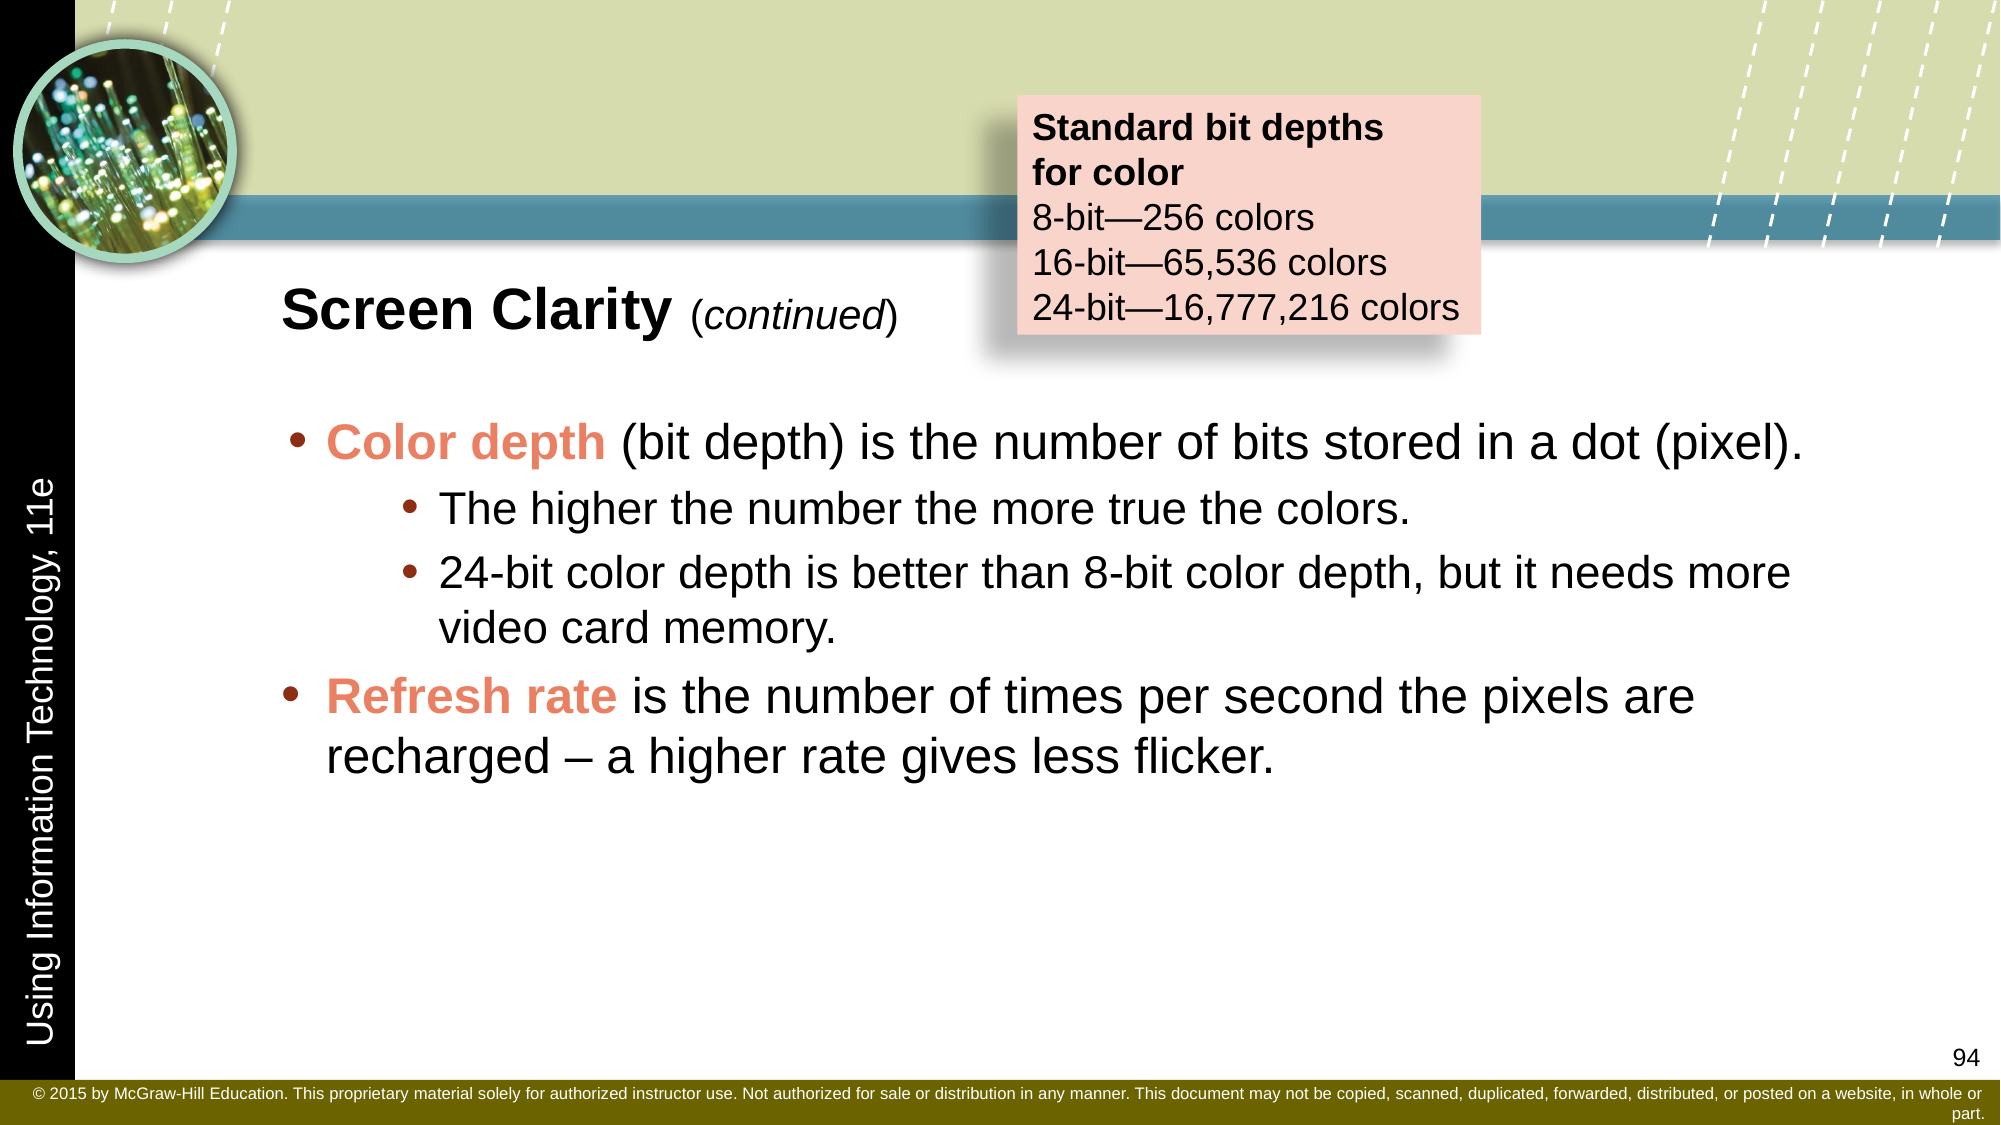

Standard bit depths
for color
8-bit—256 colors
16-bit—65,536 colors
24-bit—16,777,216 colors
Screen Clarity (continued)

Color depth (bit depth) is the number of bits stored in a dot (pixel).
The higher the number the more true the colors.
24-bit color depth is better than 8-bit color depth, but it needs more video card memory.
Refresh rate is the number of times per second the pixels are recharged – a higher rate gives less flicker.
94